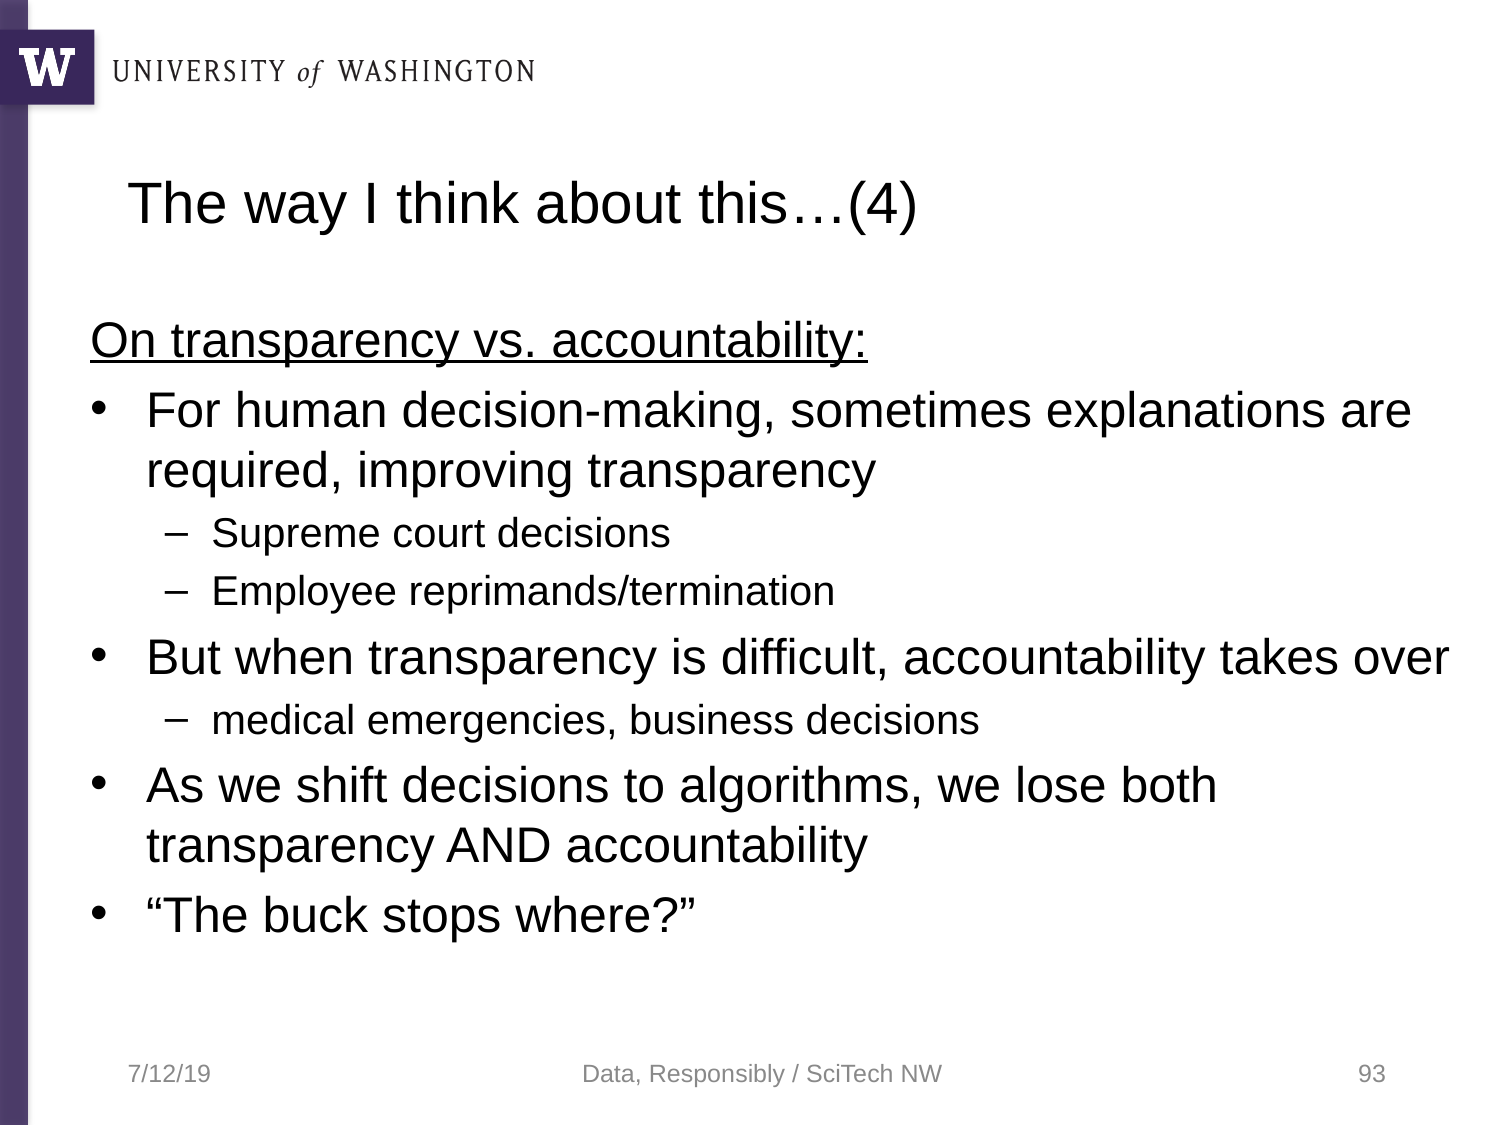

# The way I think about this…(4)
On transparency vs. accountability:
For human decision-making, sometimes explanations are required, improving transparency
Supreme court decisions
Employee reprimands/termination
But when transparency is difficult, accountability takes over
medical emergencies, business decisions
As we shift decisions to algorithms, we lose both transparency AND accountability
“The buck stops where?”
7/12/19
Data, Responsibly / SciTech NW
93